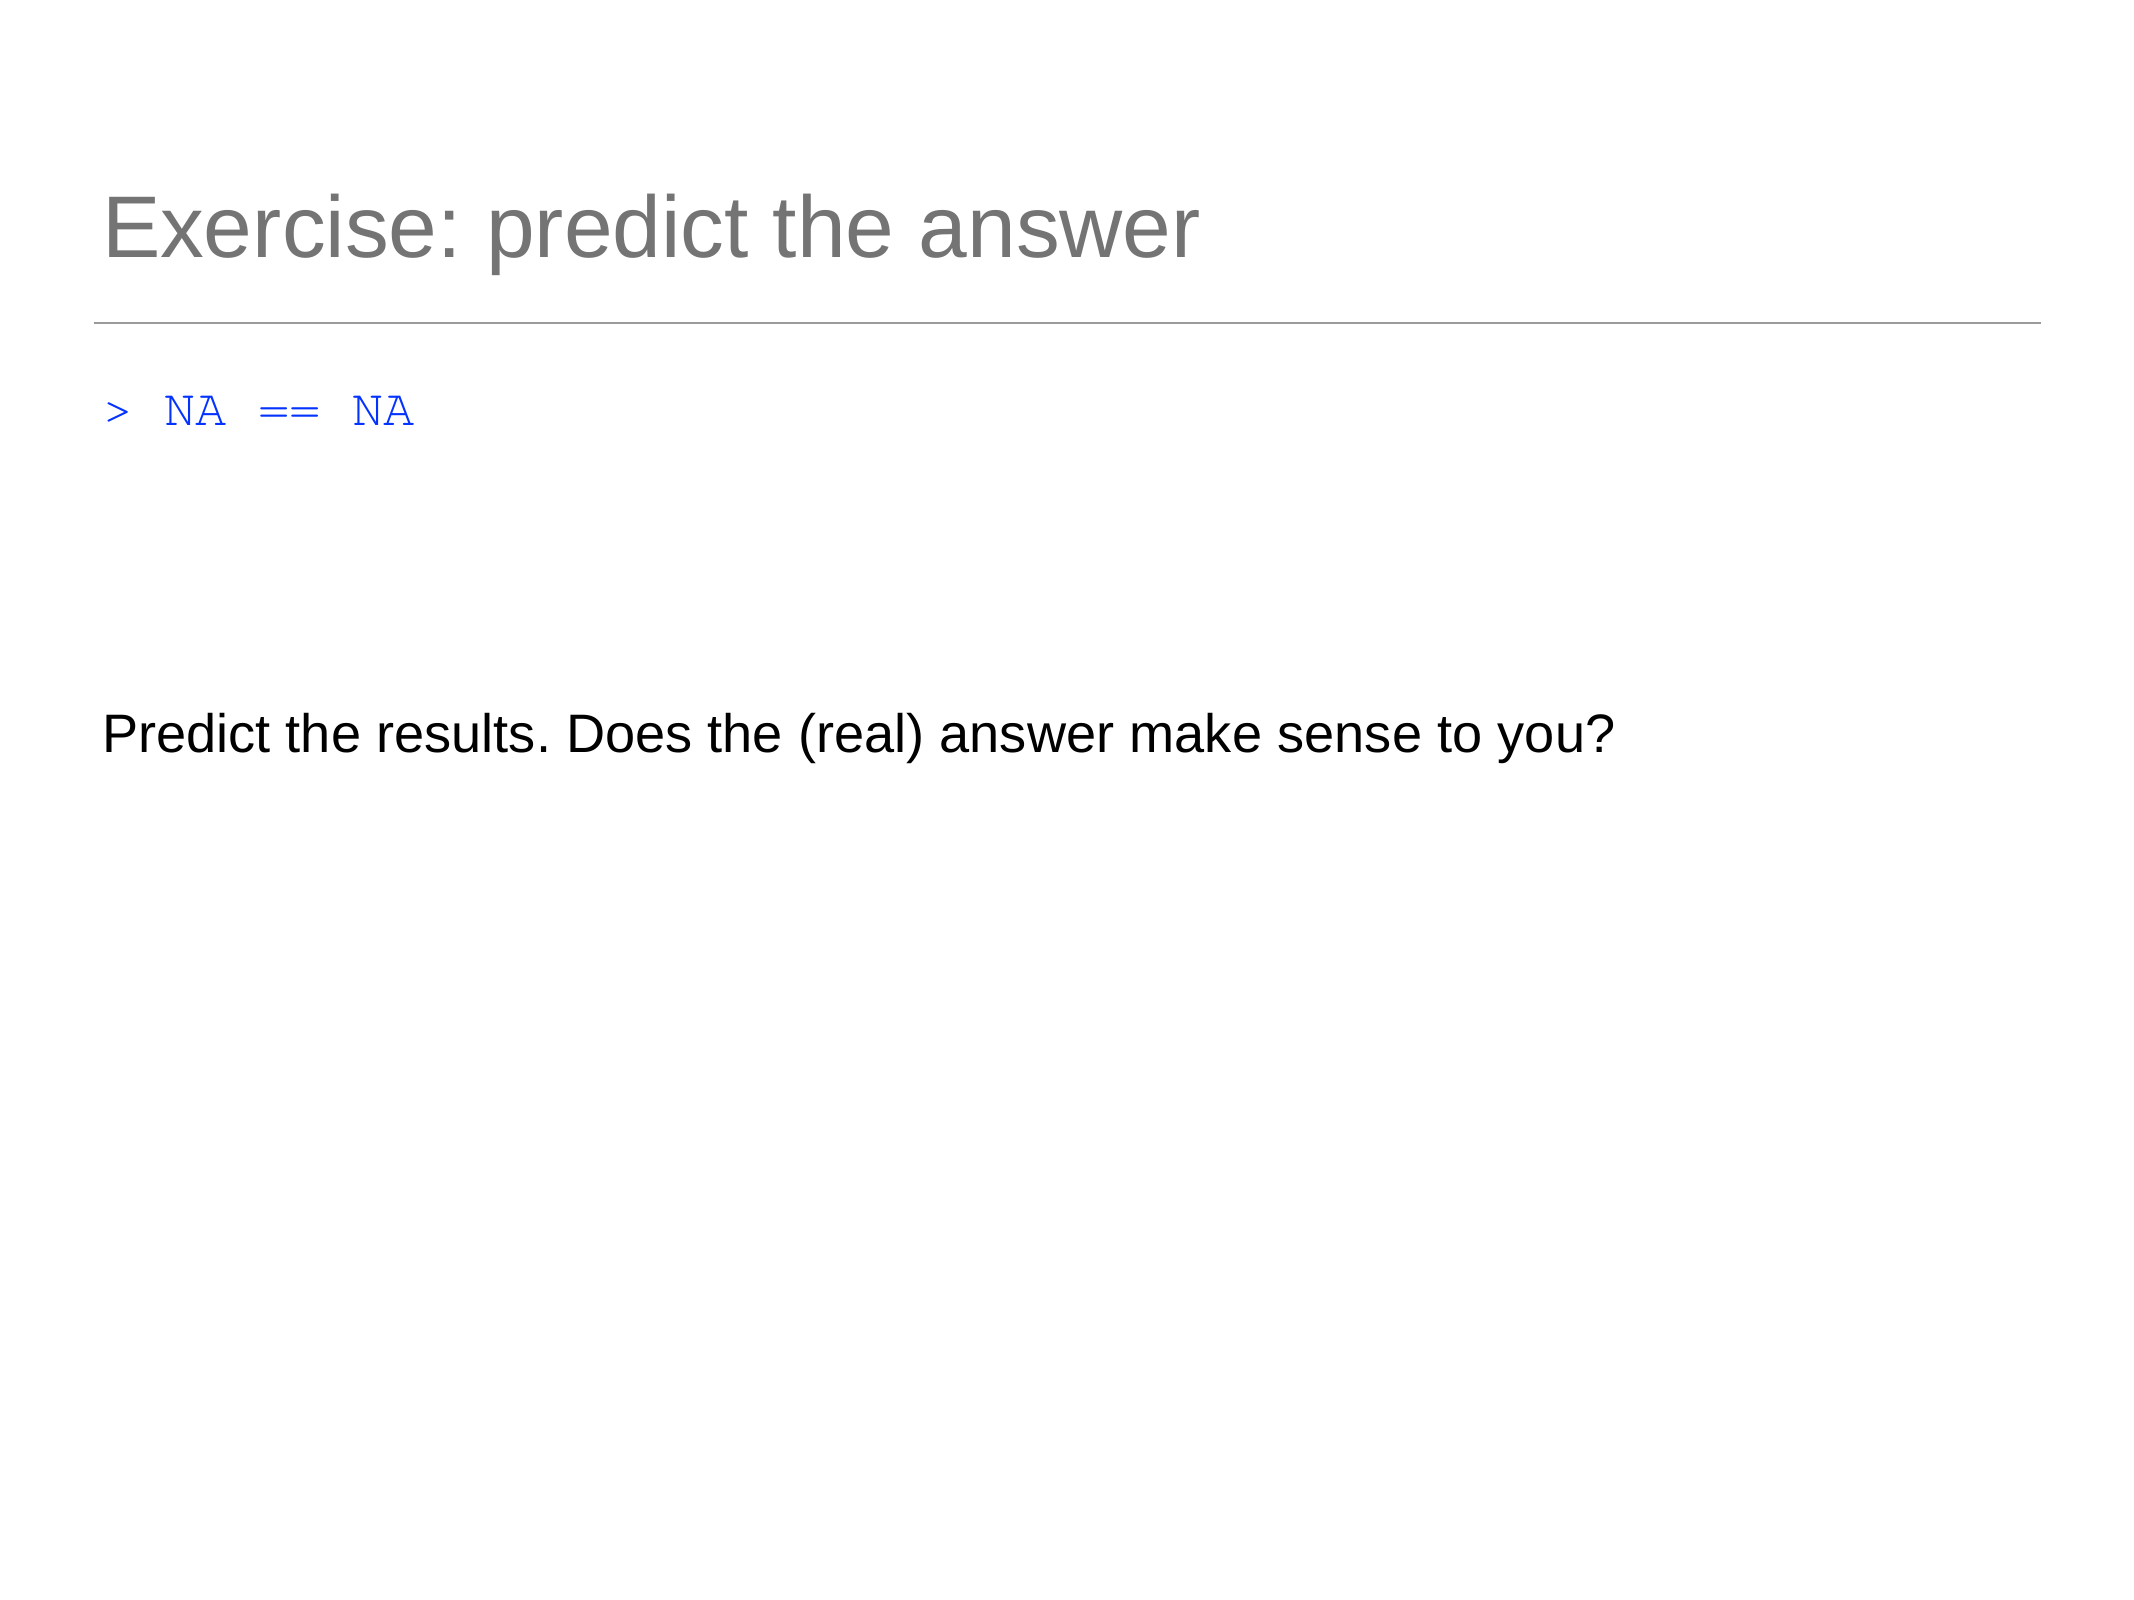

# Exercise: predict the answer
> NA == NA

Predict the results. Does the (real) answer make sense to you?